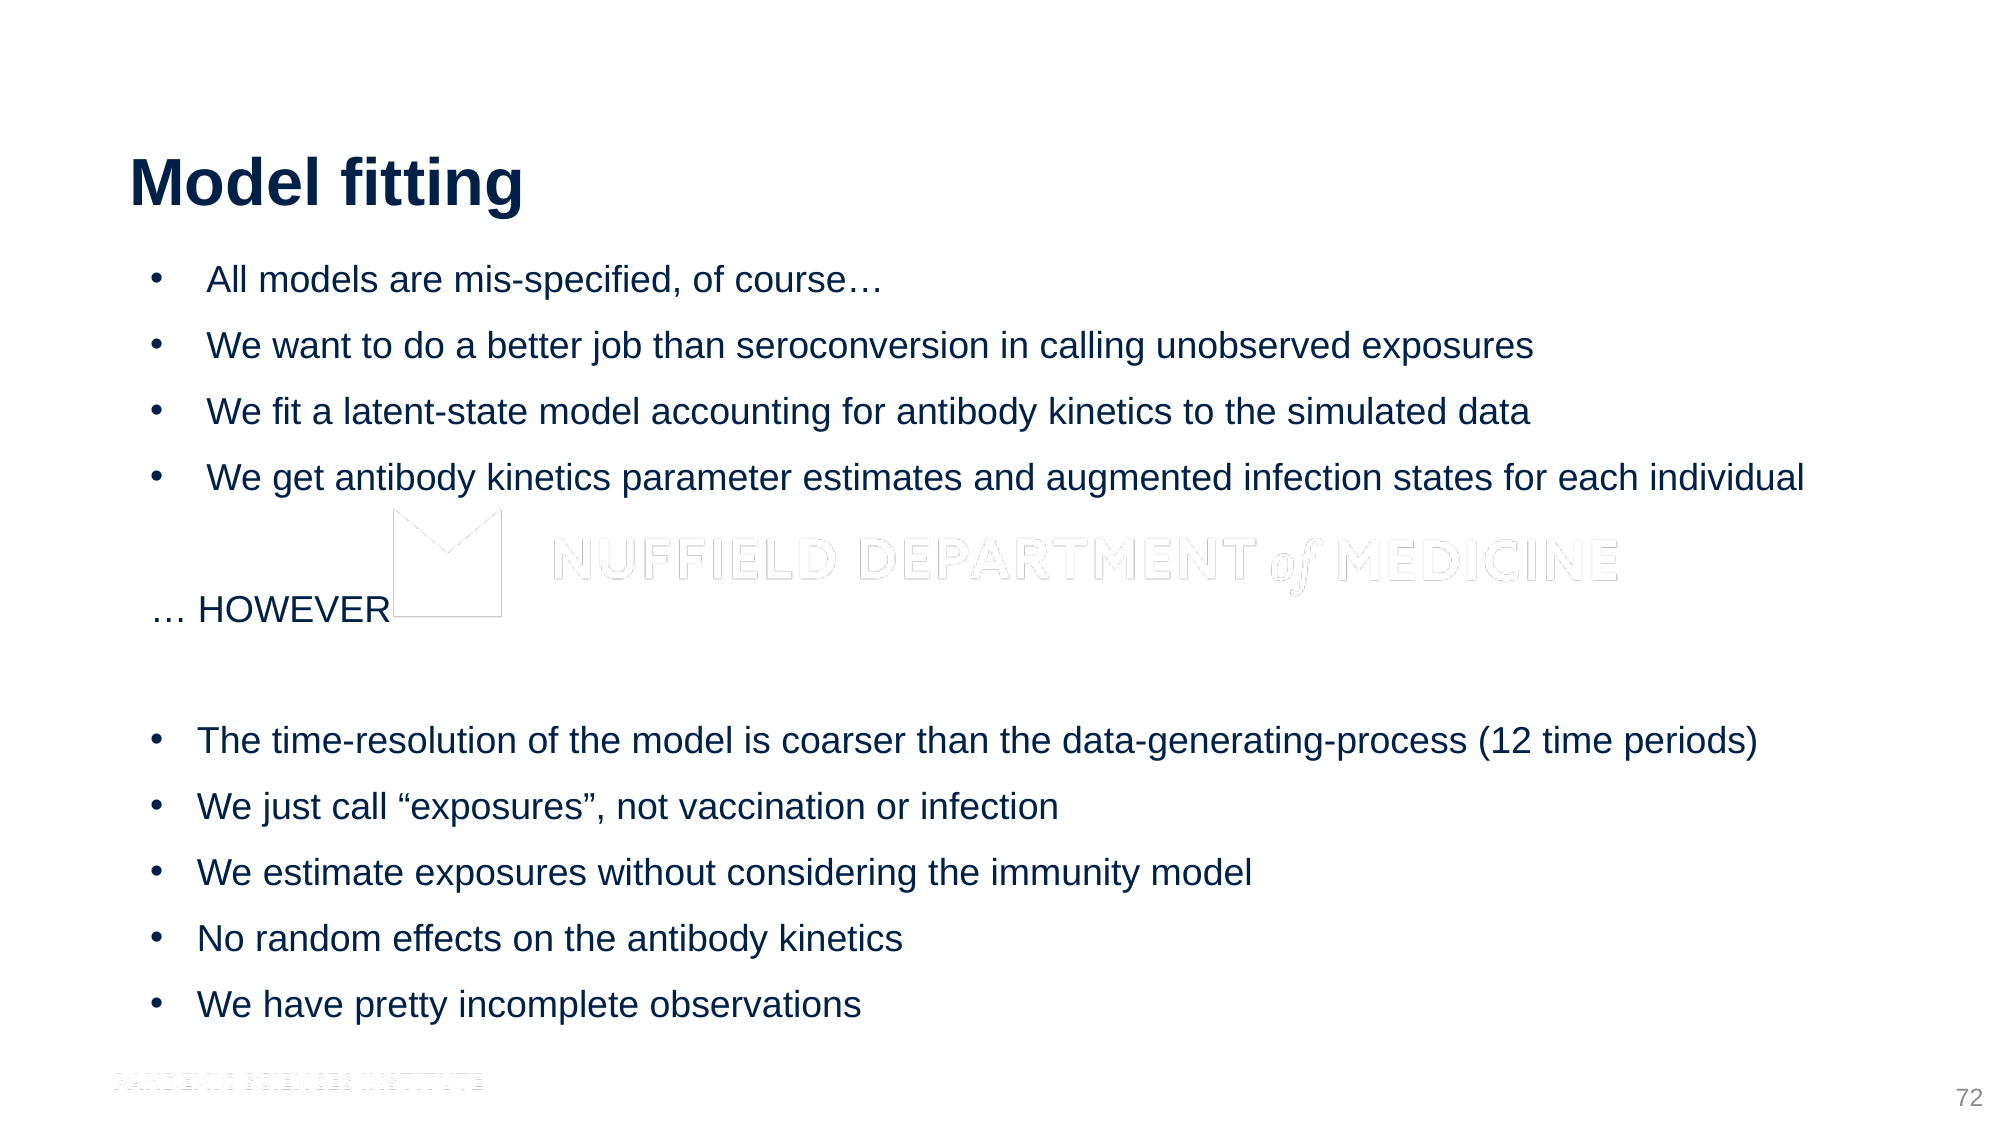

# Model fitting
All models are mis-specified, of course…
We want to do a better job than seroconversion in calling unobserved exposures
We fit a latent-state model accounting for antibody kinetics to the simulated data
We get antibody kinetics parameter estimates and augmented infection states for each individual

… HOWEVER

The time-resolution of the model is coarser than the data-generating-process (12 time periods)
We just call “exposures”, not vaccination or infection
We estimate exposures without considering the immunity model
No random effects on the antibody kinetics
We have pretty incomplete observations

72